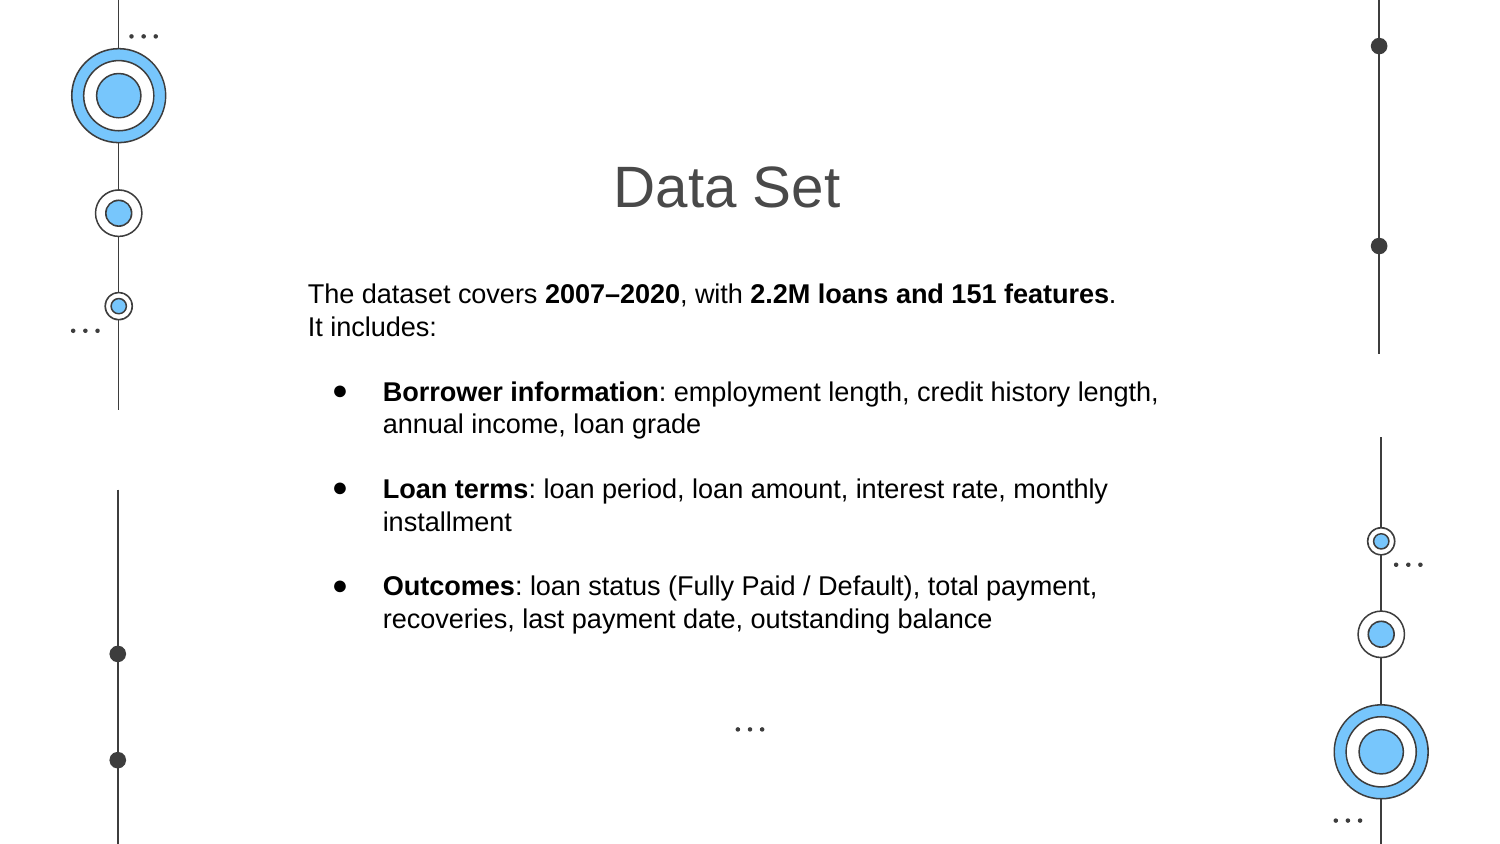

# Data Set
The dataset covers 2007–2020, with 2.2M loans and 151 features.
It includes:

Borrower information: employment length, credit history length, annual income, loan grade
Loan terms: loan period, loan amount, interest rate, monthly installment
Outcomes: loan status (Fully Paid / Default), total payment, recoveries, last payment date, outstanding balance